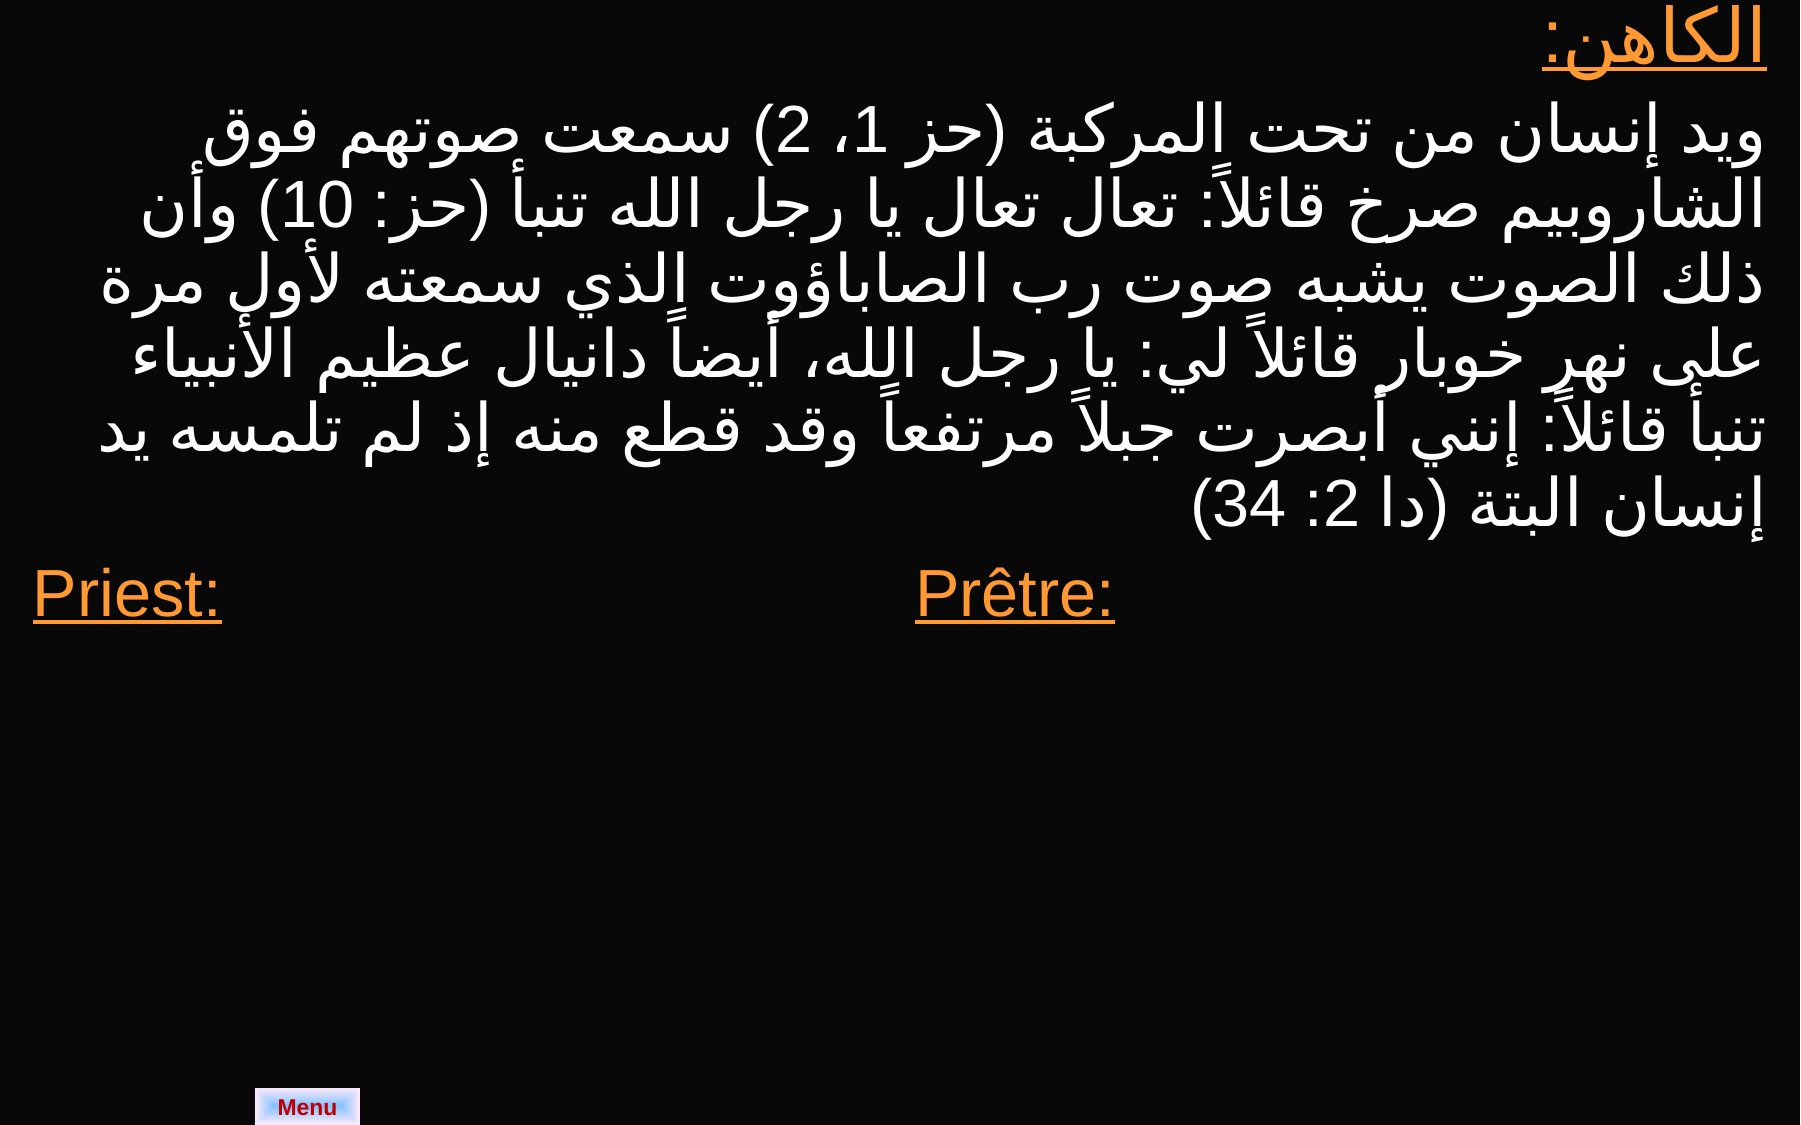

| الكاهن: ويد إنسان من تحت المركبة (حز 1، 2) سمعت صوتهم فوق الشاروبيم صرخ قائلاً: تعال تعال يا رجل الله تنبأ (حز: 10) وأن ذلك الصوت يشبه صوت رب الصاباؤوت الذي سمعته لأول مرة على نهر خوبار قائلاً لي: يا رجل الله، أيضاً دانيال عظيم الأنبياء تنبأ قائلاً: إنني أبصرت جبلاً مرتفعاً وقد قطع منه إذ لم تلمسه يد إنسان البتة (دا 2: 34) |  |
| --- | --- |
| Priest: | Prêtre: |

Menu